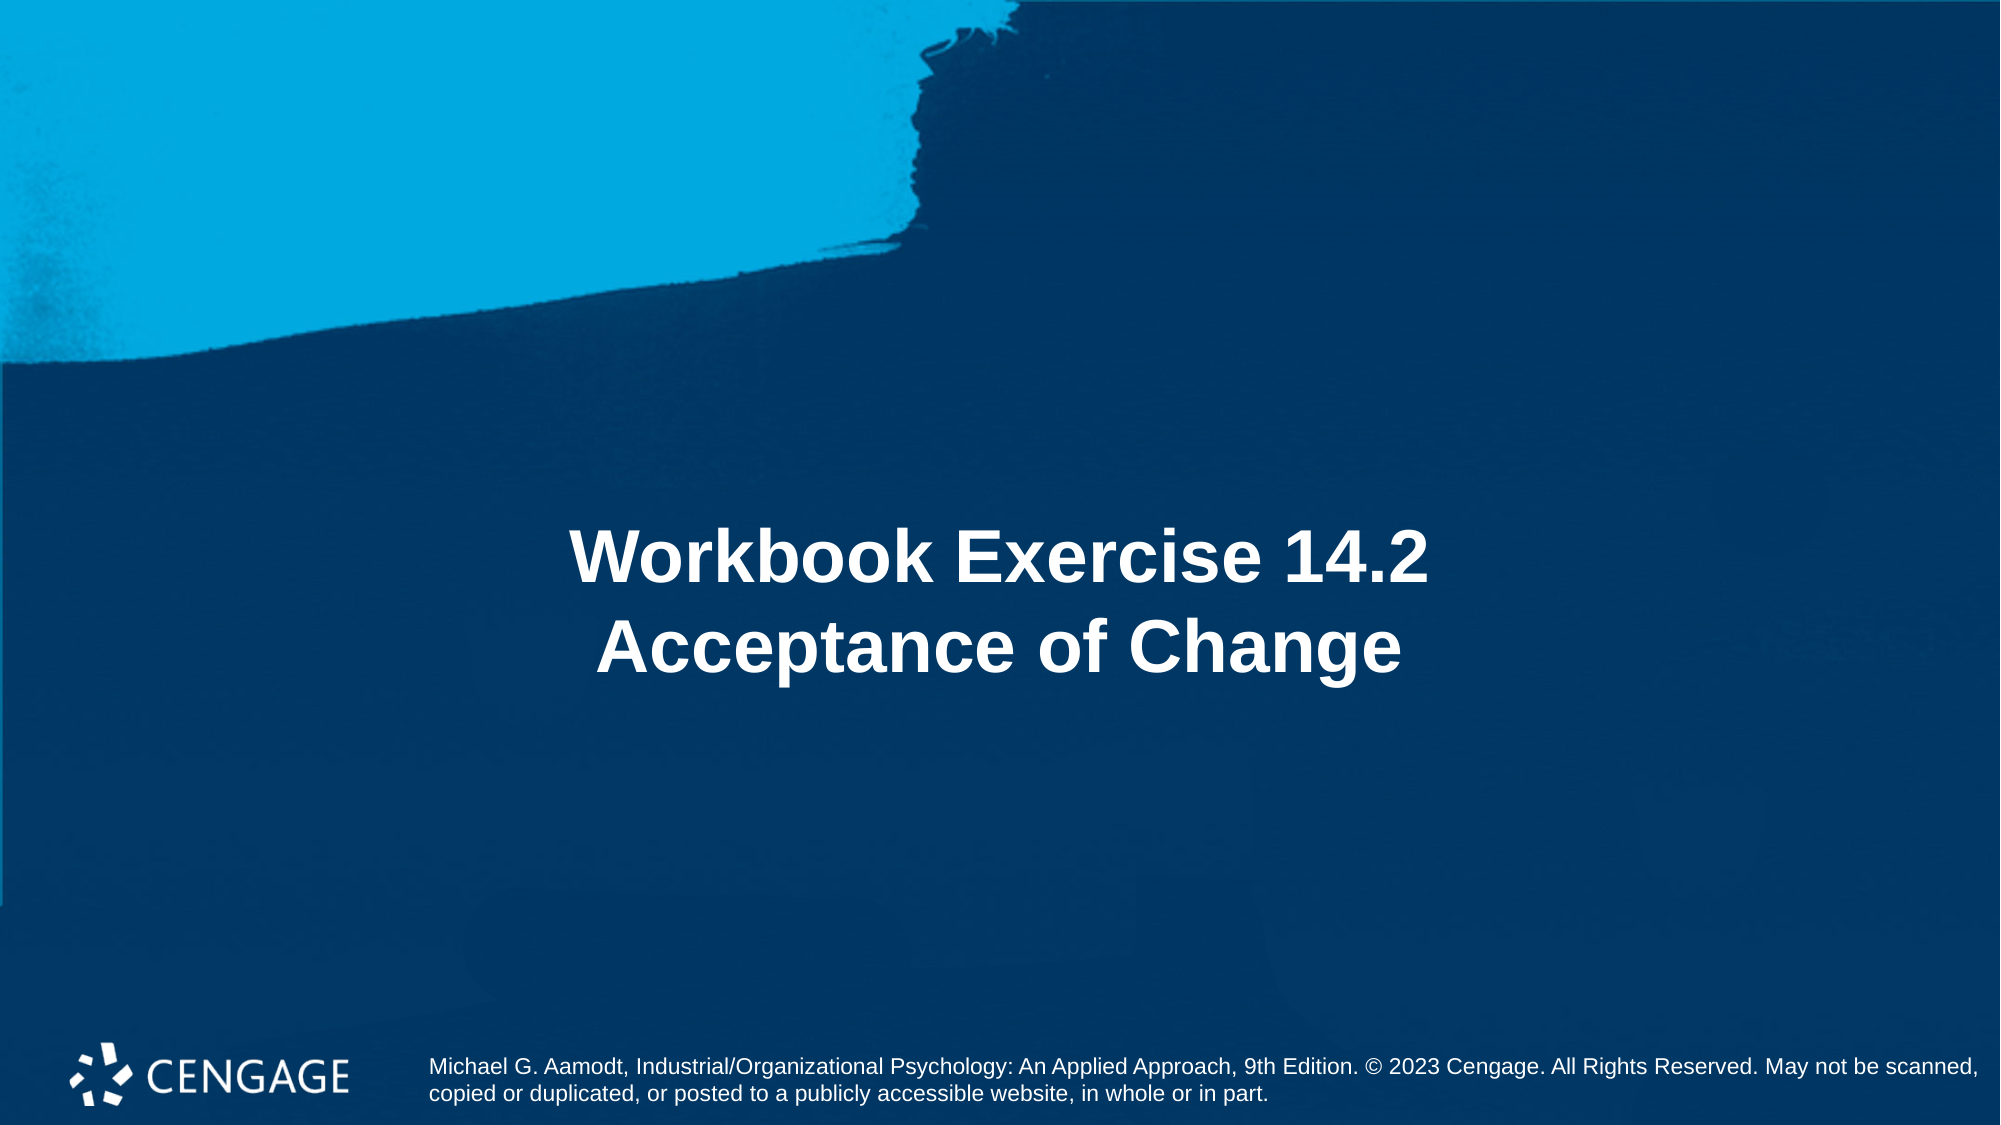

# Workbook Exercise 14.2 Acceptance of Change